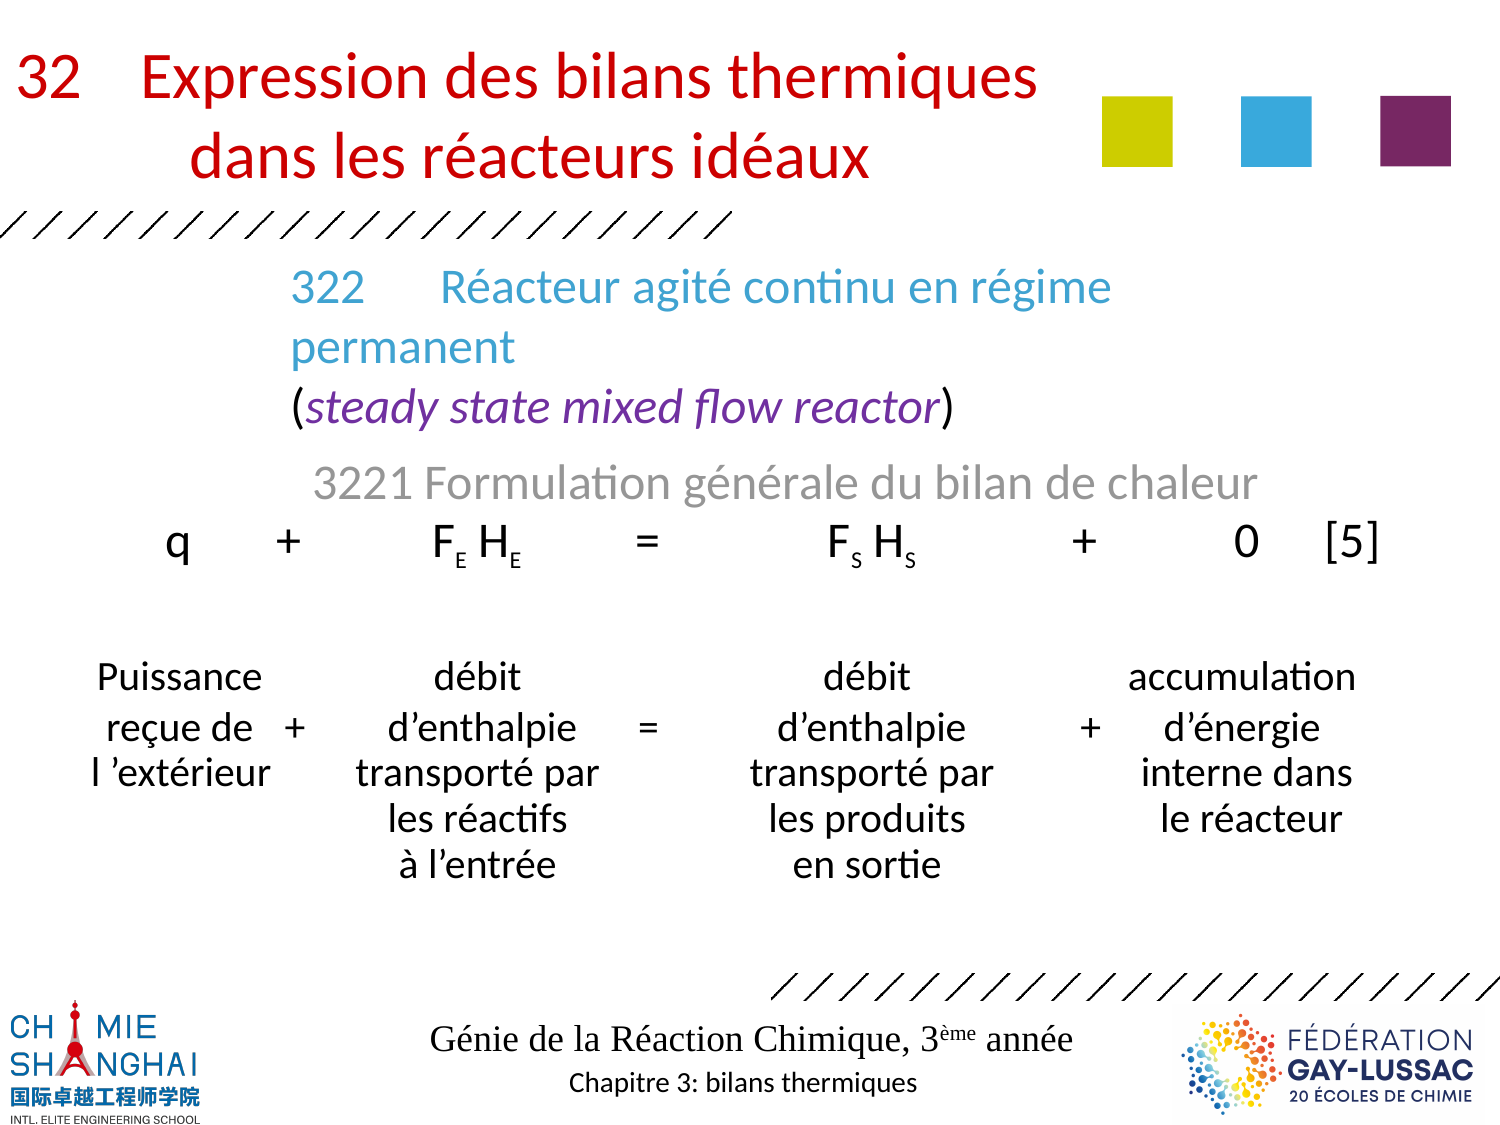

Expression des bilans thermiques
	dans les réacteurs idéaux
	322	Réacteur agité continu en régime permanent
(steady state mixed flow reactor)
  3221 Formulation générale du bilan de chaleur
	q 	+ 	FE HE 	= 	 FS HS 	+ 	0	   [5]

	Puissance 		débit 		débit 		 accumulation
	reçue de 	+	d’enthalpie	= 	 d’enthalpie 	+	d’énergie
	l ’extérieur 		transporté par 		 transporté par 		interne dans
			les réactifs 		les produits 		 le réacteur
			à l’entrée 		en sortie